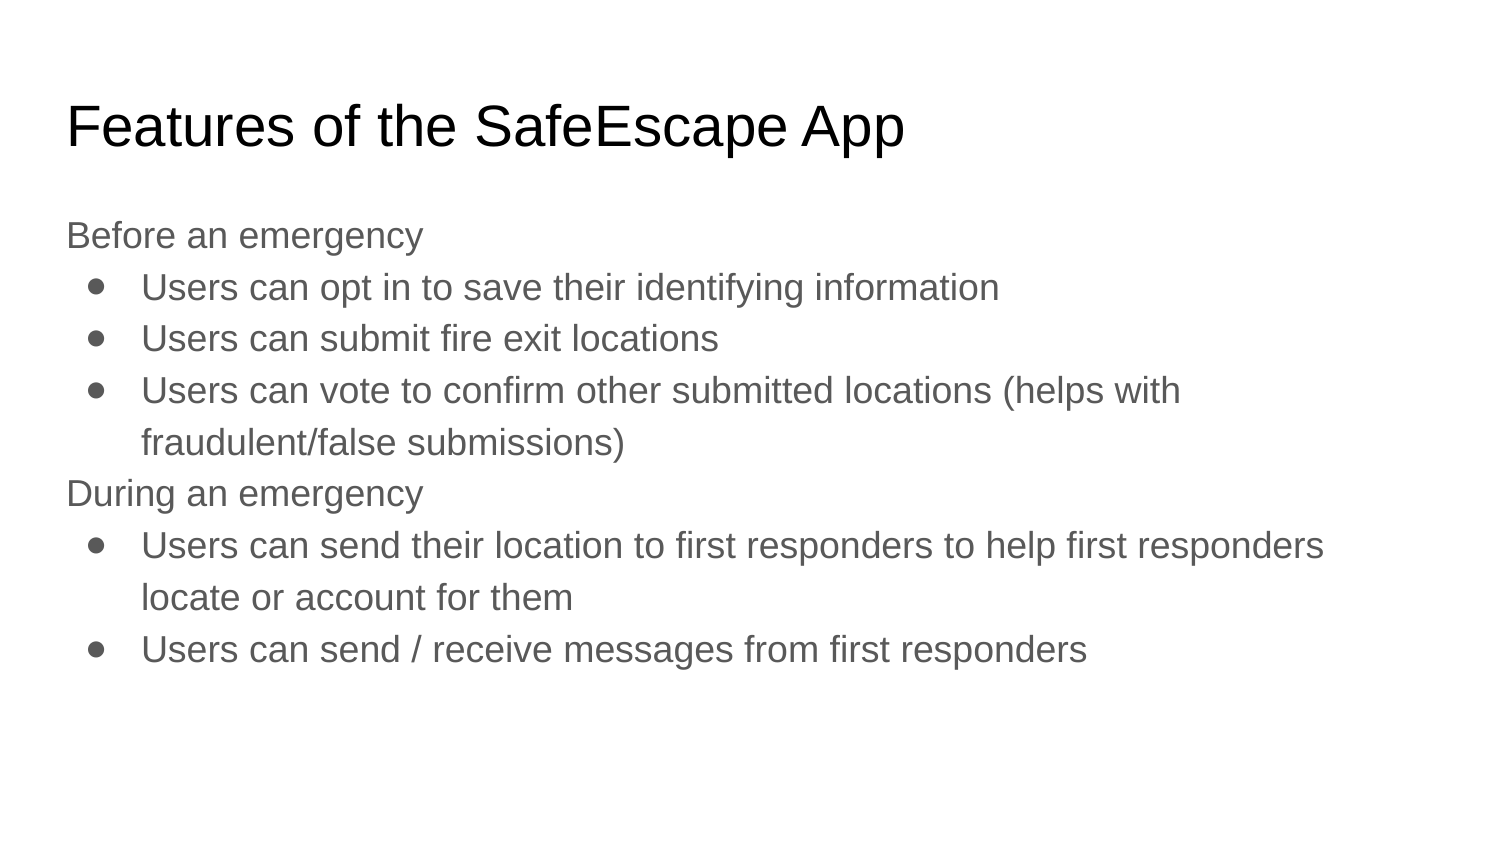

# Features of the SafeEscape App
Before an emergency
Users can opt in to save their identifying information
Users can submit fire exit locations
Users can vote to confirm other submitted locations (helps with fraudulent/false submissions)
During an emergency
Users can send their location to first responders to help first responders locate or account for them
Users can send / receive messages from first responders